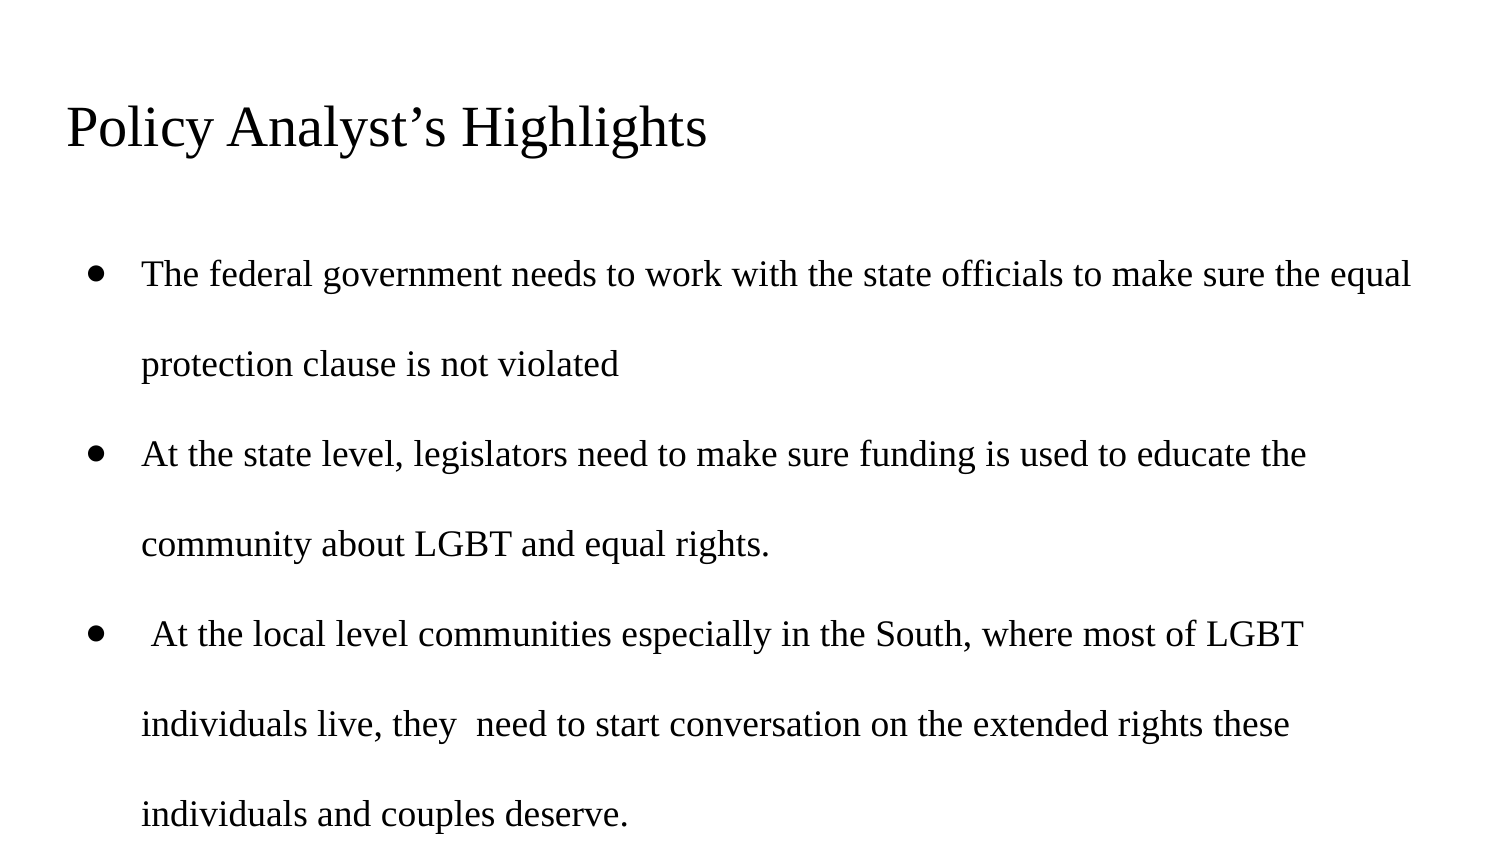

# Policy Analyst’s Highlights
The federal government needs to work with the state officials to make sure the equal protection clause is not violated
At the state level, legislators need to make sure funding is used to educate the community about LGBT and equal rights.
 At the local level communities especially in the South, where most of LGBT individuals live, they  need to start conversation on the extended rights these individuals and couples deserve.